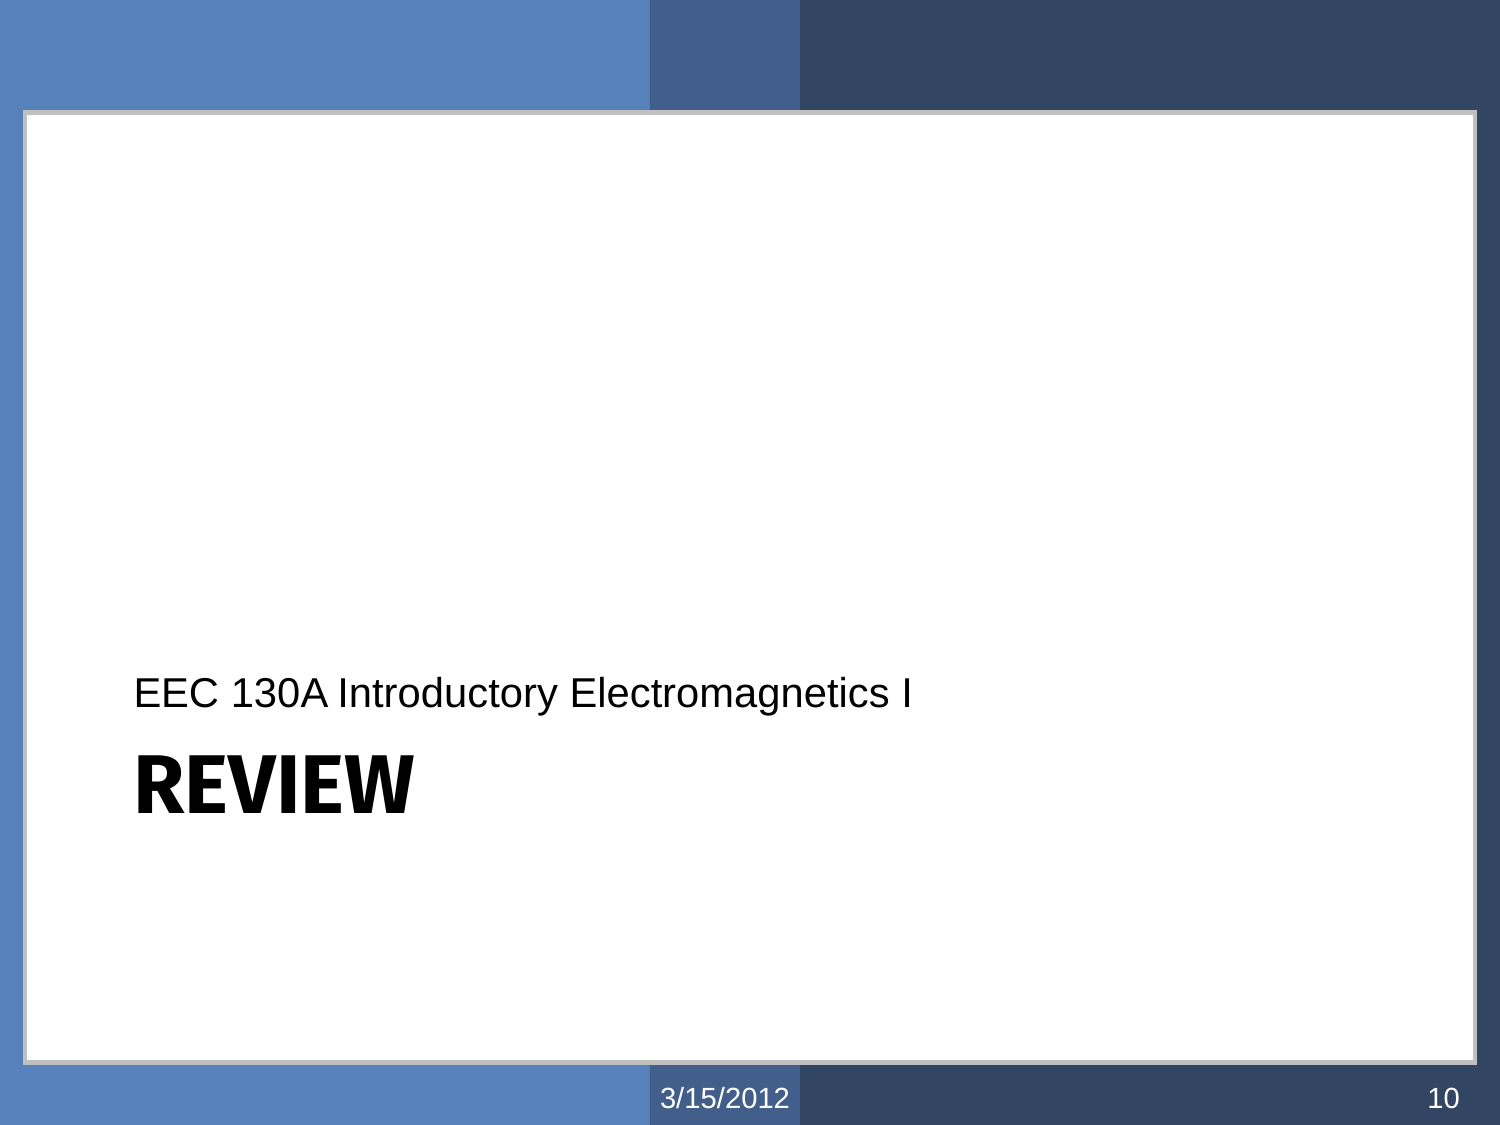

EEC 130A Introductory Electromagnetics I
# Review
3/15/2012
10